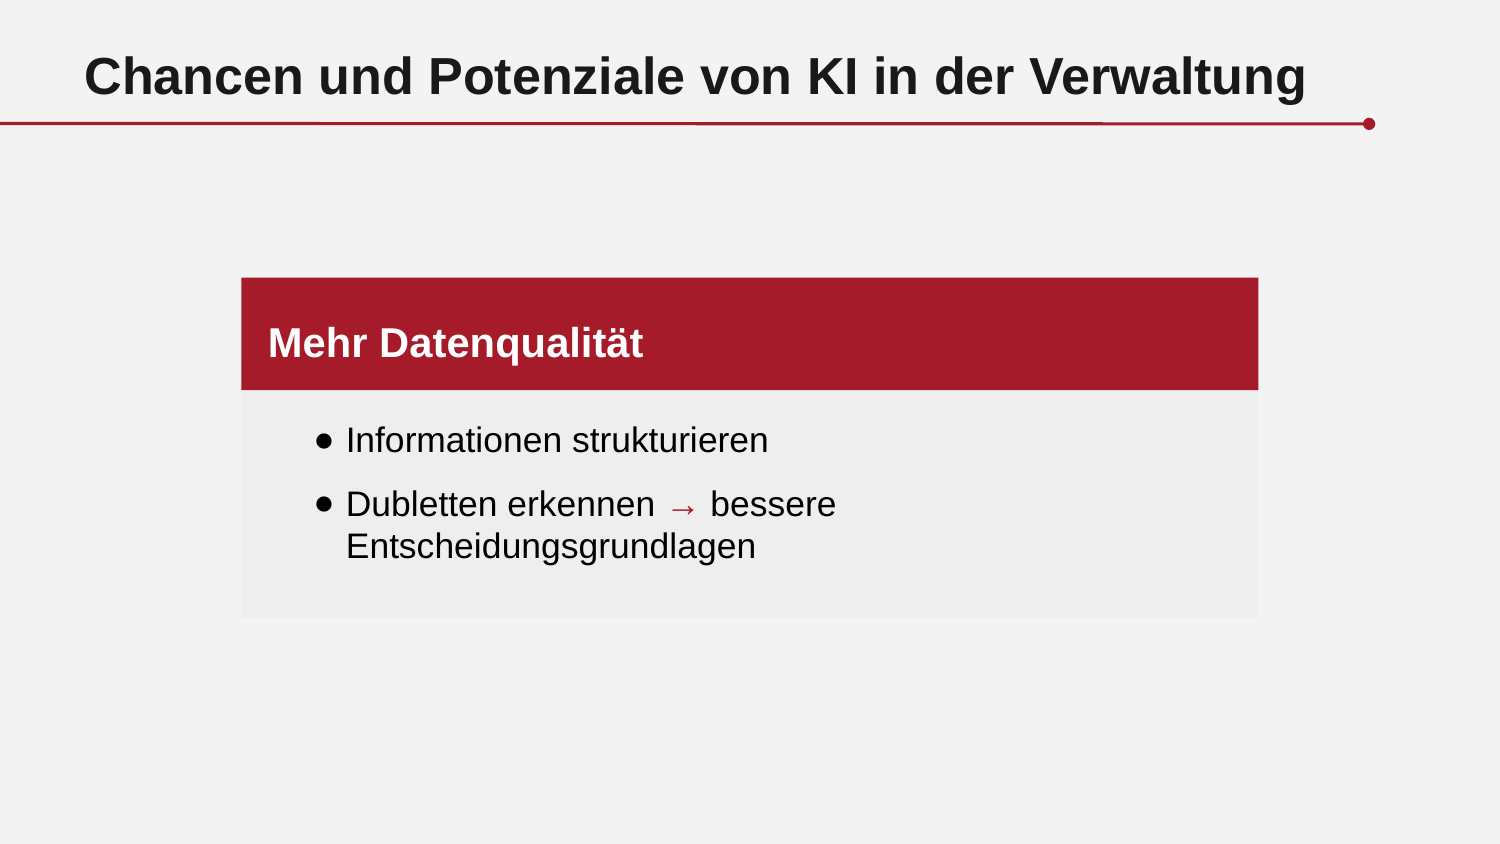

Chancen und Potenziale von KI in der Verwaltung

 Mehr Datenqualität
Informationen strukturieren
Dubletten erkennen → bessere Entscheidungsgrundlagen